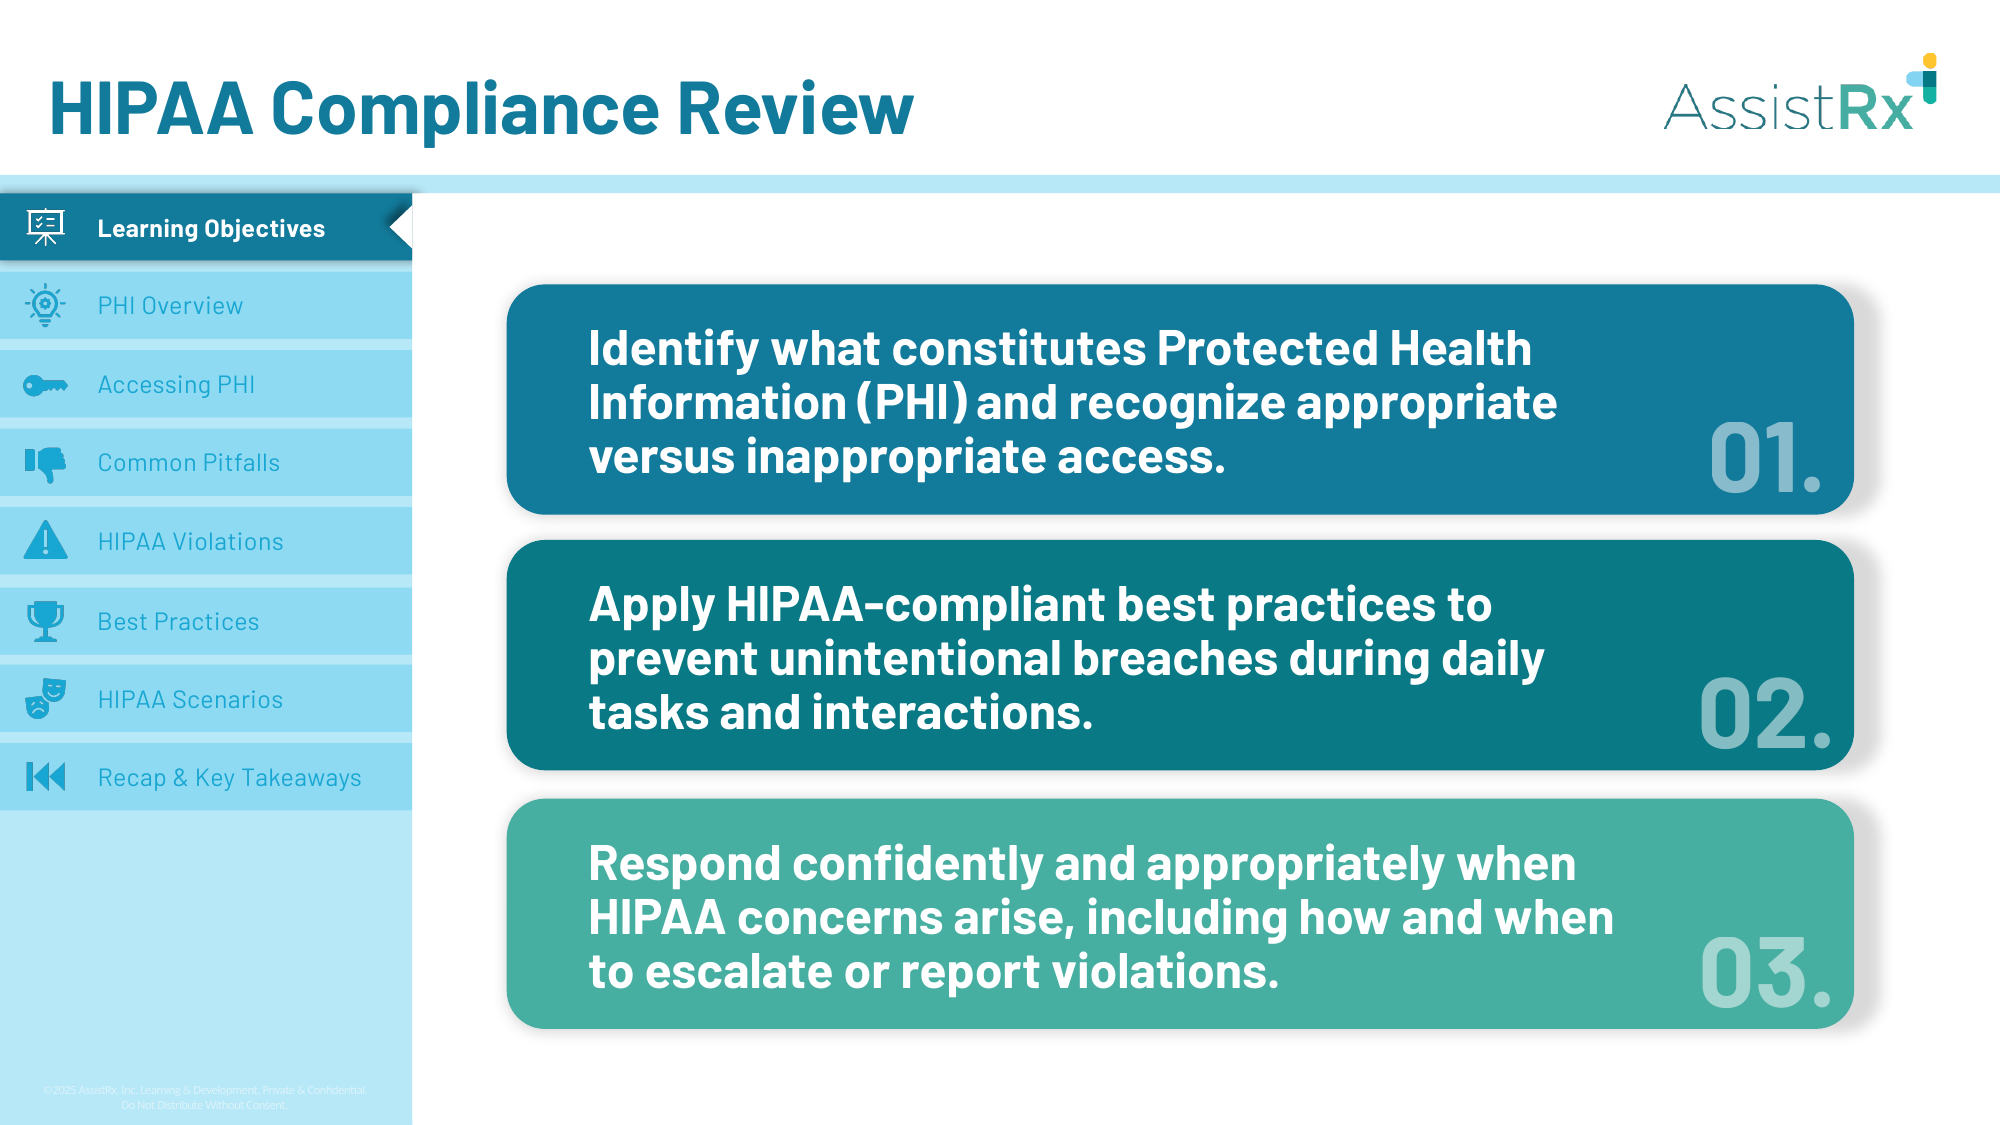

HIPAA Compliance Review

Identify what constitutes Protected Health Information (PHI) and recognize appropriate versus inappropriate access.
01.

Apply HIPAA-compliant best practices to prevent unintentional breaches during daily tasks and interactions.
02.

Respond confidently and appropriately when HIPAA concerns arise, including how and when to escalate or report violations.
03.